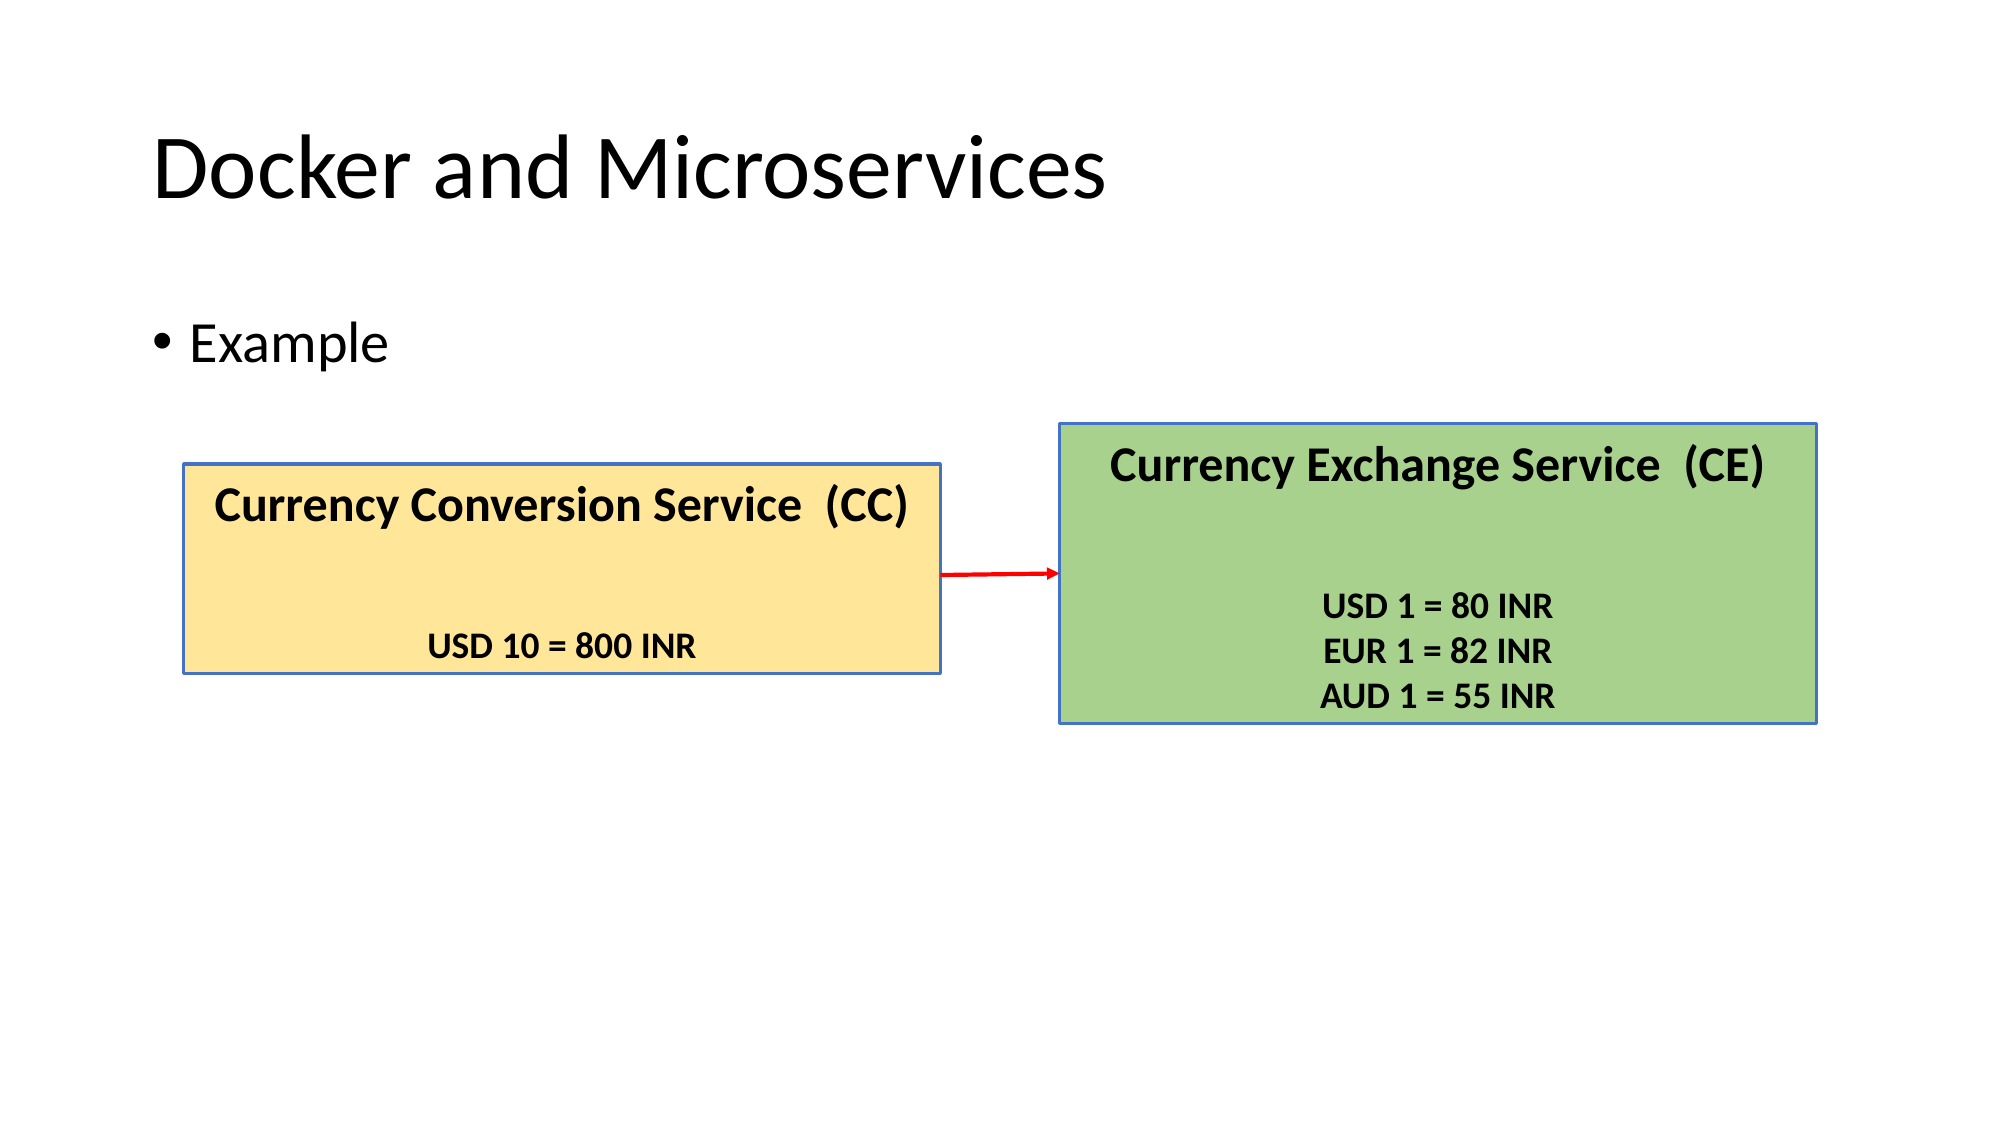

# Docker and Microservices
Example
Currency Exchange Service  (CE)

USD 1 = 80 INR
EUR 1 = 82 INR
AUD 1 = 55 INR
Currency Conversion Service  (CC)

USD 10 = 800 INR